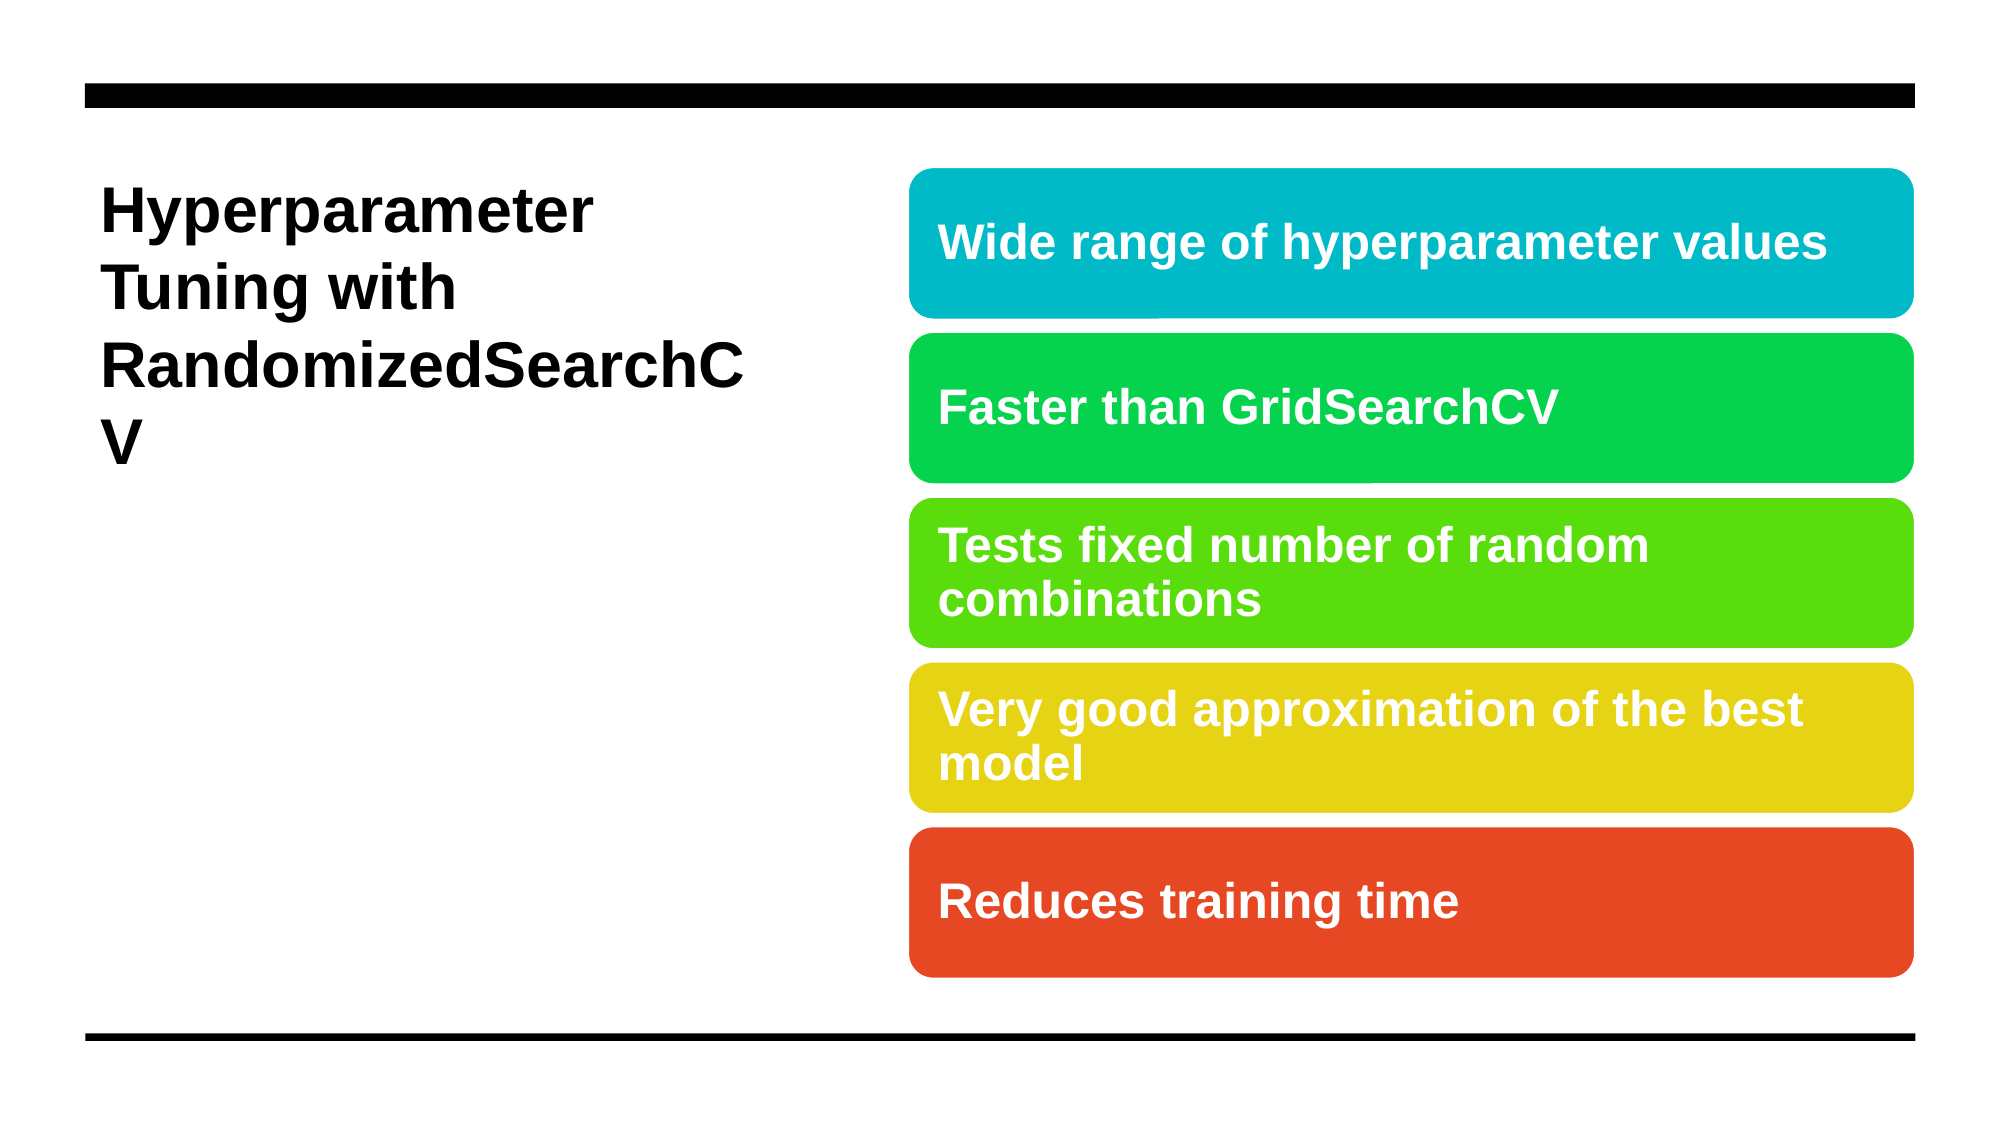

# Hyperparameter Tuning with RandomizedSearchCV
Wide range of hyperparameter values
Faster than GridSearchCV
Tests fixed number of random combinations
Very good approximation of the best model
Reduces training time